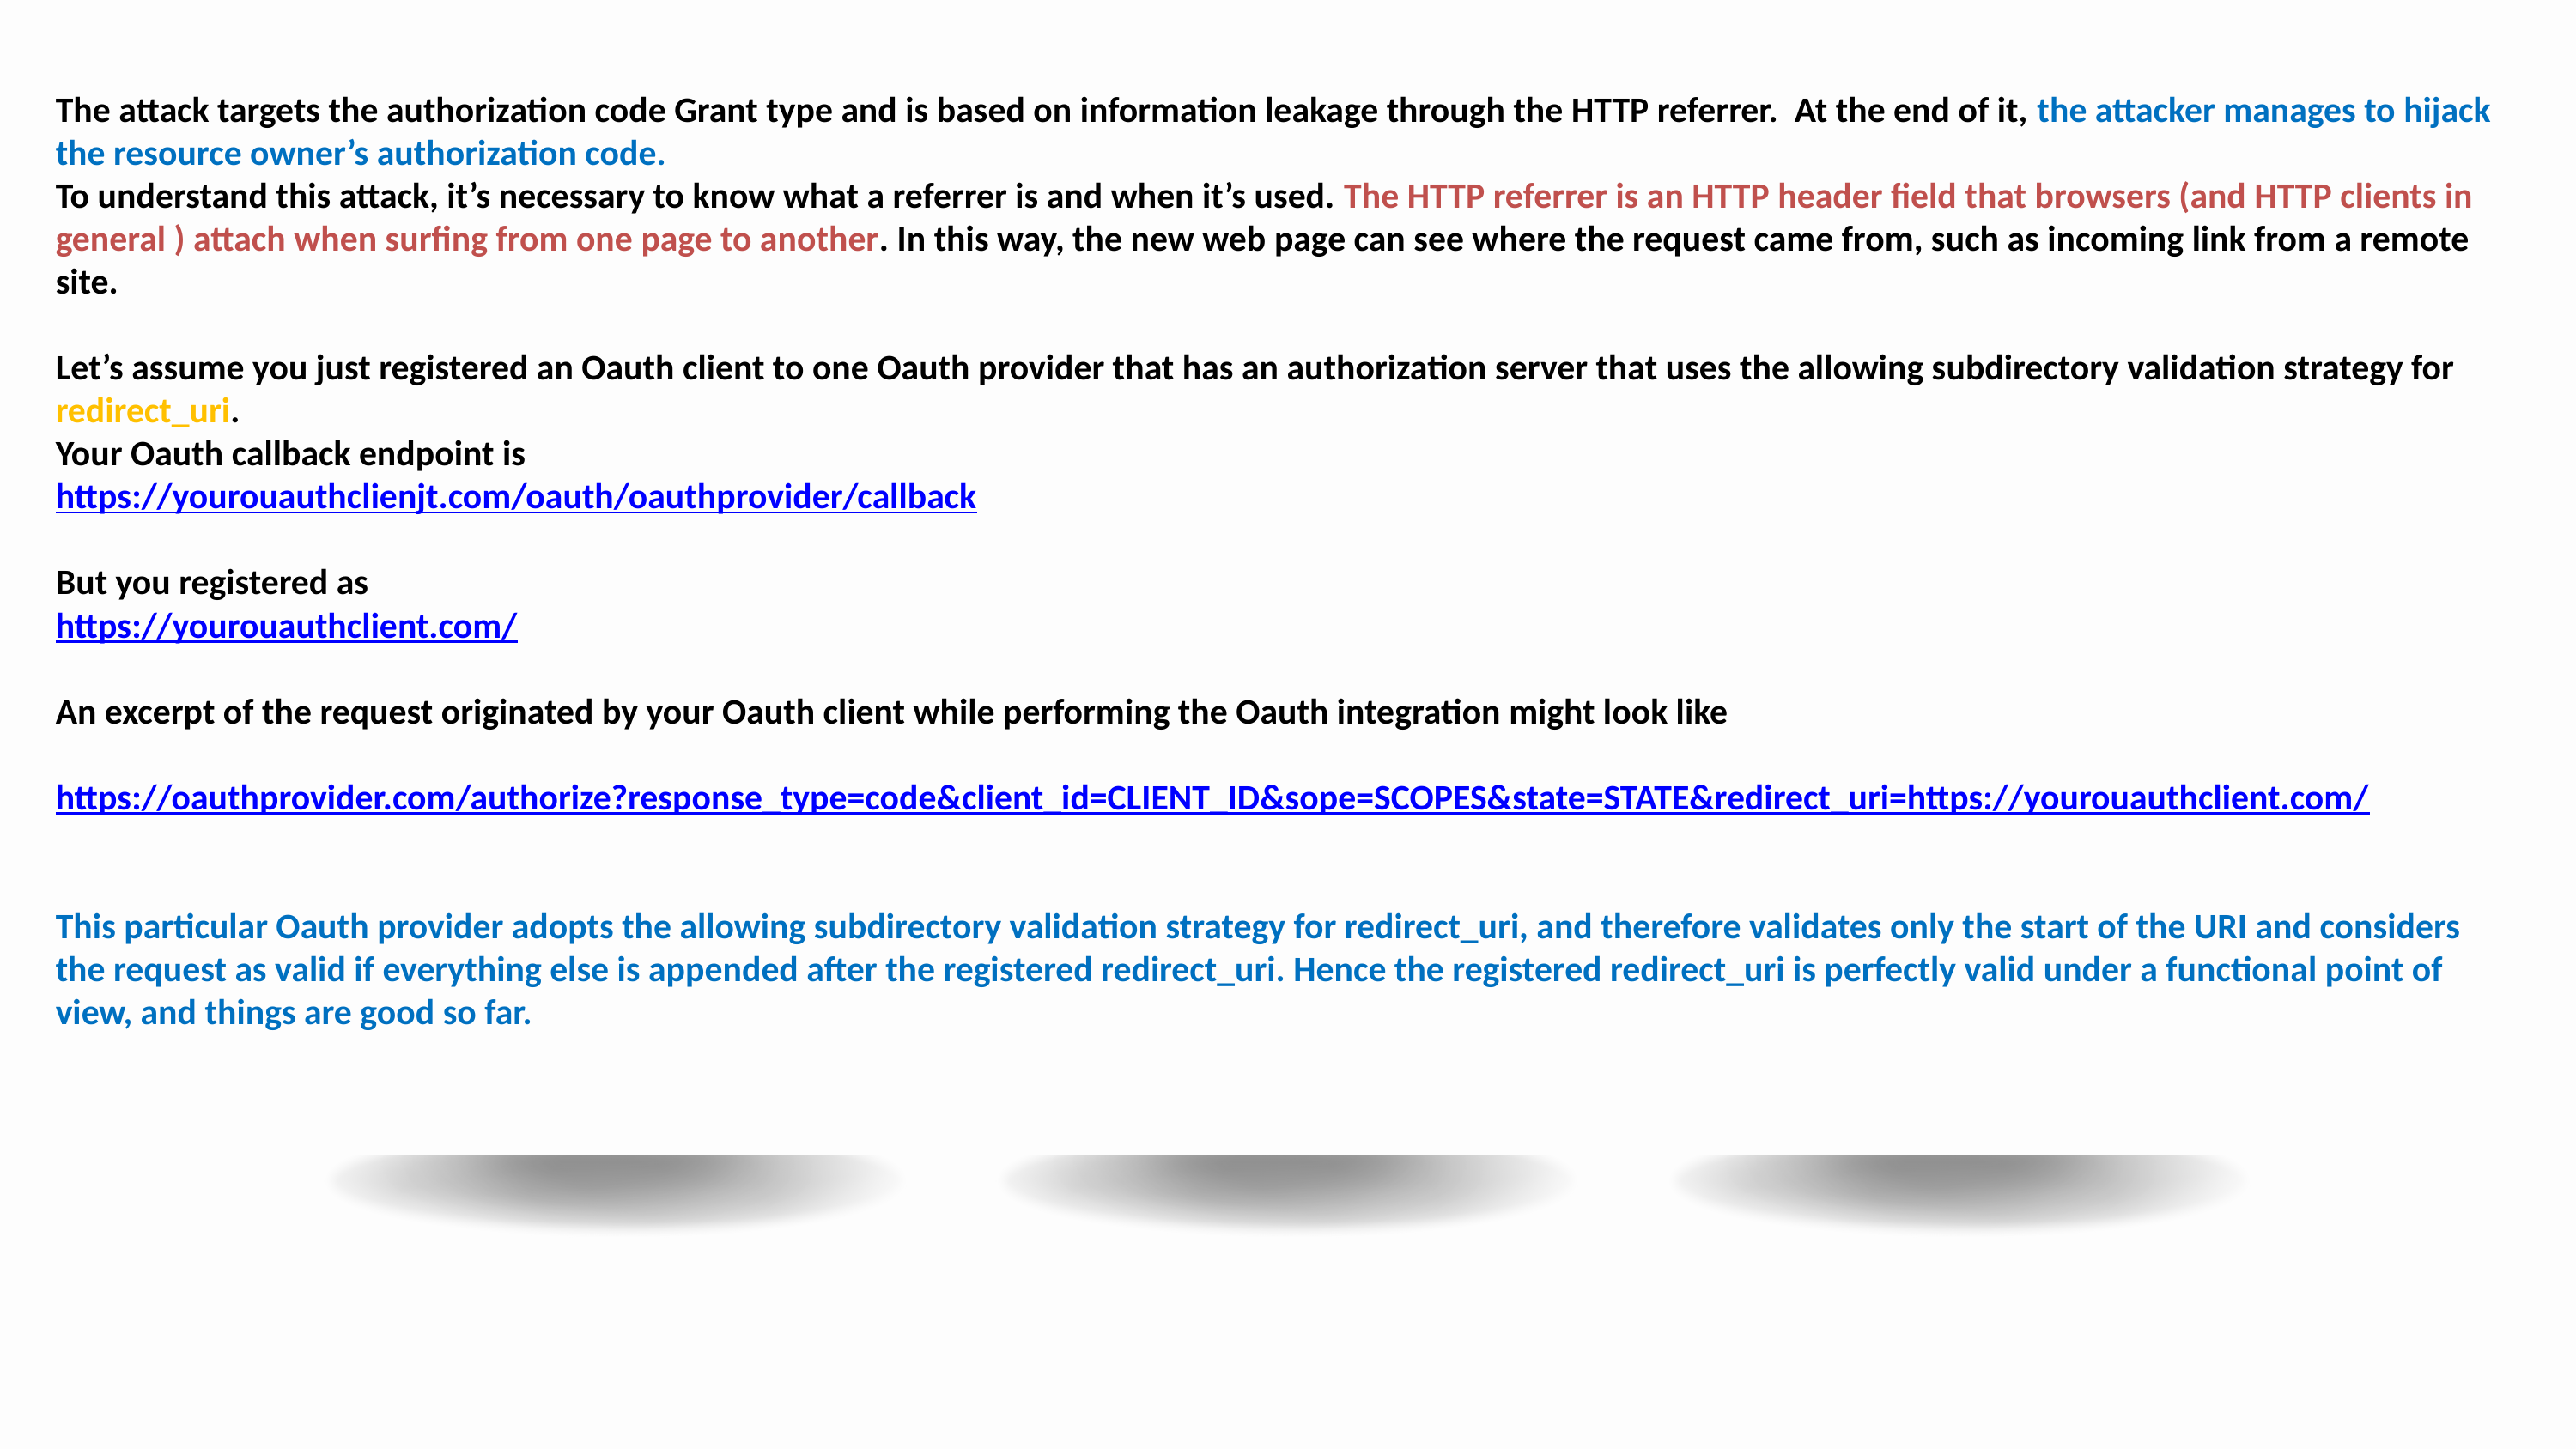

The attack targets the authorization code Grant type and is based on information leakage through the HTTP referrer.  At the end of it, the attacker manages to hijack the resource owner’s authorization code.
To understand this attack, it’s necessary to know what a referrer is and when it’s used. The HTTP referrer is an HTTP header field that browsers (and HTTP clients in general ) attach when surfing from one page to another. In this way, the new web page can see where the request came from, such as incoming link from a remote site.

Let’s assume you just registered an Oauth client to one Oauth provider that has an authorization server that uses the allowing subdirectory validation strategy for redirect_uri.
Your Oauth callback endpoint is
https://yourouauthclienjt.com/oauth/oauthprovider/callback

But you registered as
https://yourouauthclient.com/

An excerpt of the request originated by your Oauth client while performing the Oauth integration might look like

https://oauthprovider.com/authorize?response_type=code&client_id=CLIENT_ID&sope=SCOPES&state=STATE&redirect_uri=https://yourouauthclient.com/

This particular Oauth provider adopts the allowing subdirectory validation strategy for redirect_uri, and therefore validates only the start of the URI and considers the request as valid if everything else is appended after the registered redirect_uri. Hence the registered redirect_uri is perfectly valid under a functional point of view, and things are good so far.